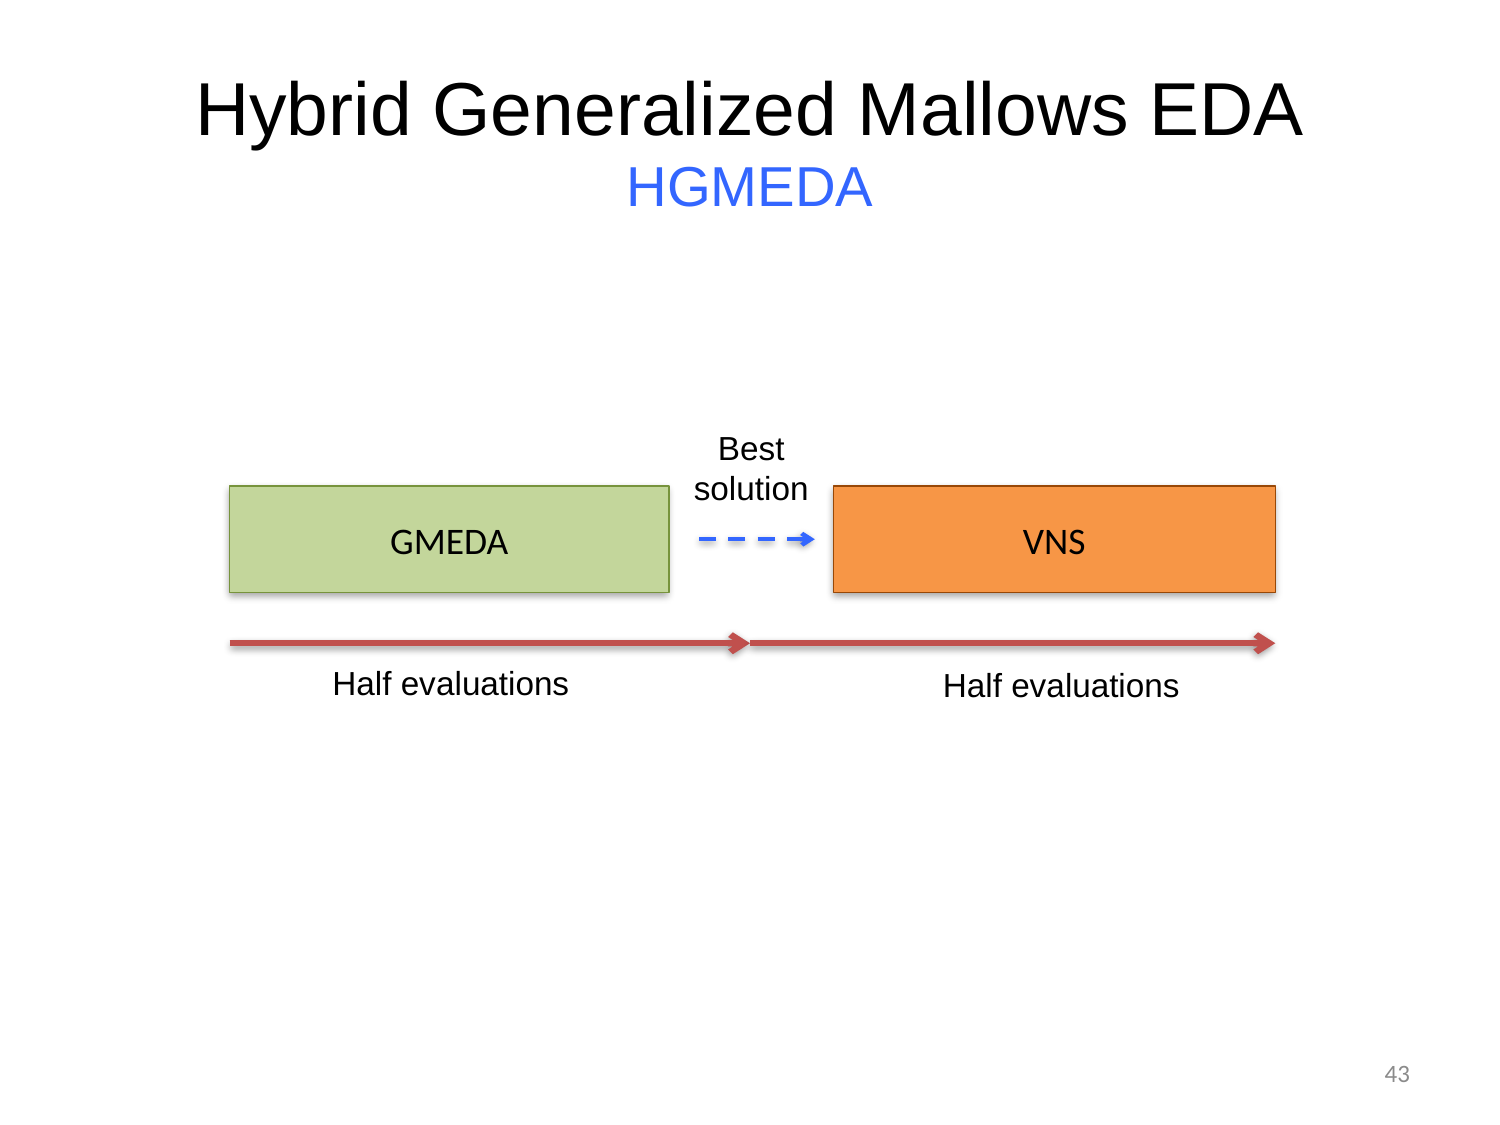

# Hybrid Generalized Mallows EDA HGMEDA
Best solution
GMEDA
VNS
Half evaluations
Half evaluations
43